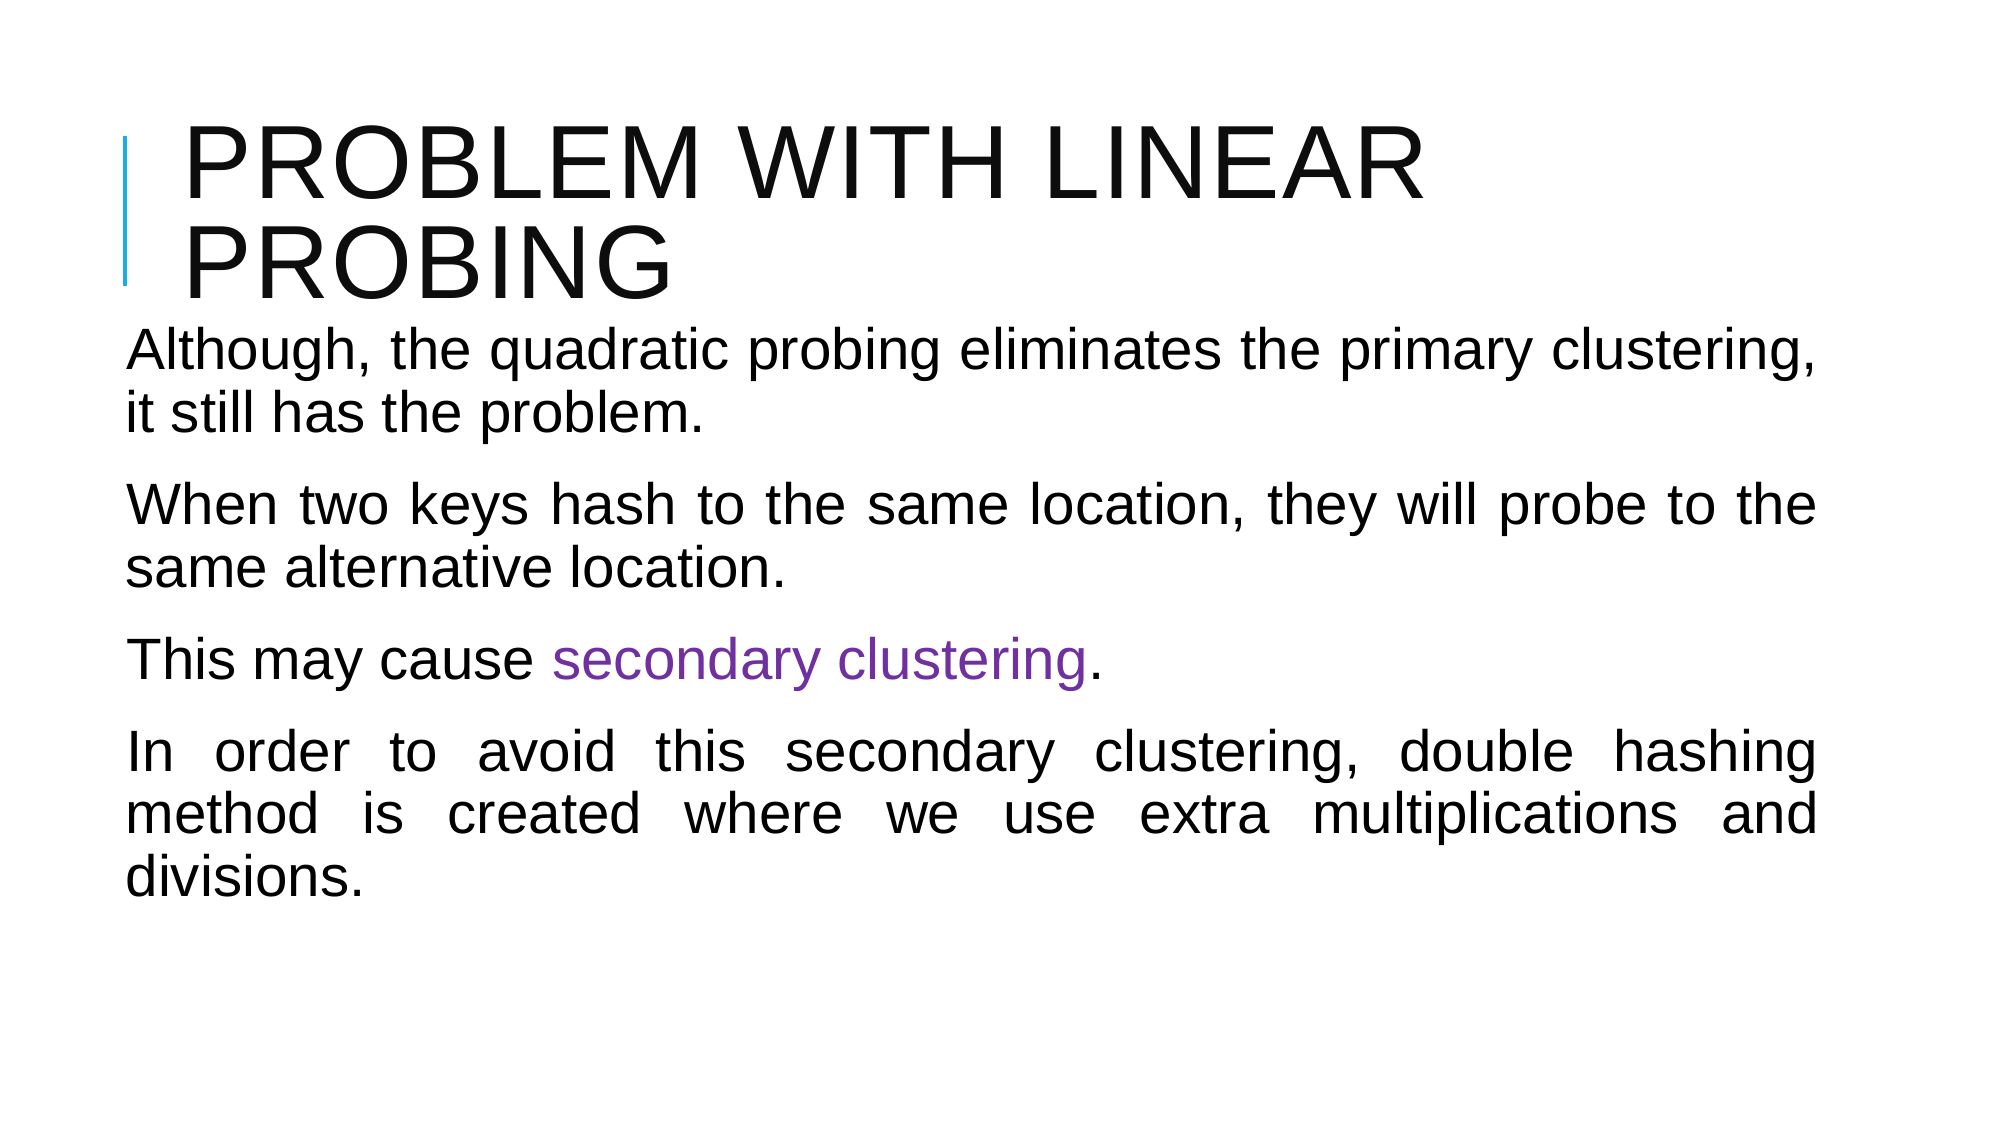

# Problem with Linear Probing
Although, the quadratic probing eliminates the primary clustering, it still has the problem.
When two keys hash to the same location, they will probe to the same alternative location.
This may cause secondary clustering.
In order to avoid this secondary clustering, double hashing method is created where we use extra multiplications and divisions.